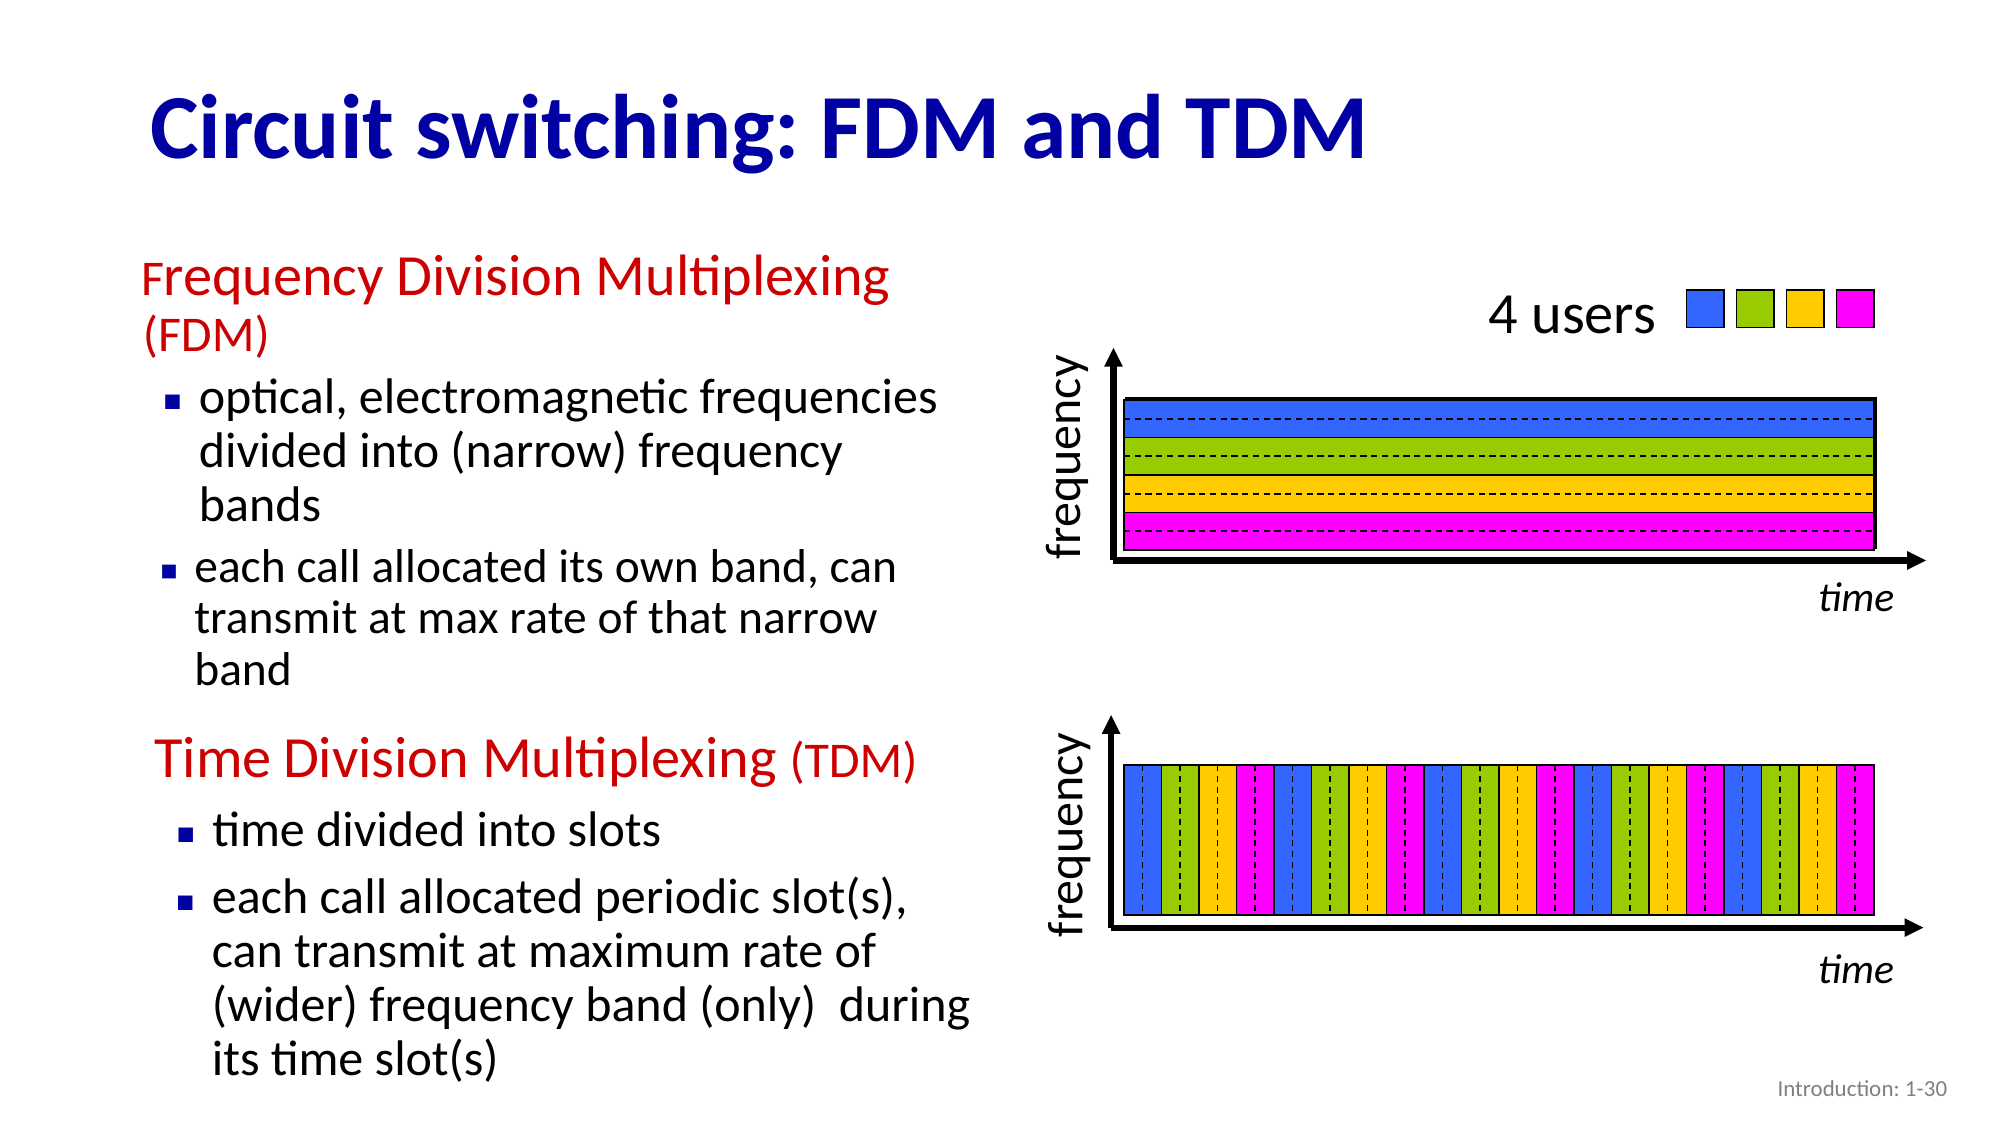

# Circuit switching: FDM and TDM
Frequency Division Multiplexing (FDM)
optical, electromagnetic frequencies divided into (narrow) frequency bands

4 users

frequency
time

each call allocated its own band, can transmit at max rate of that narrow band

frequency
time
Time Division Multiplexing (TDM)
time divided into slots

each call allocated periodic slot(s), can transmit at maximum rate of (wider) frequency band (only)  during its time slot(s)
Introduction: 1-30